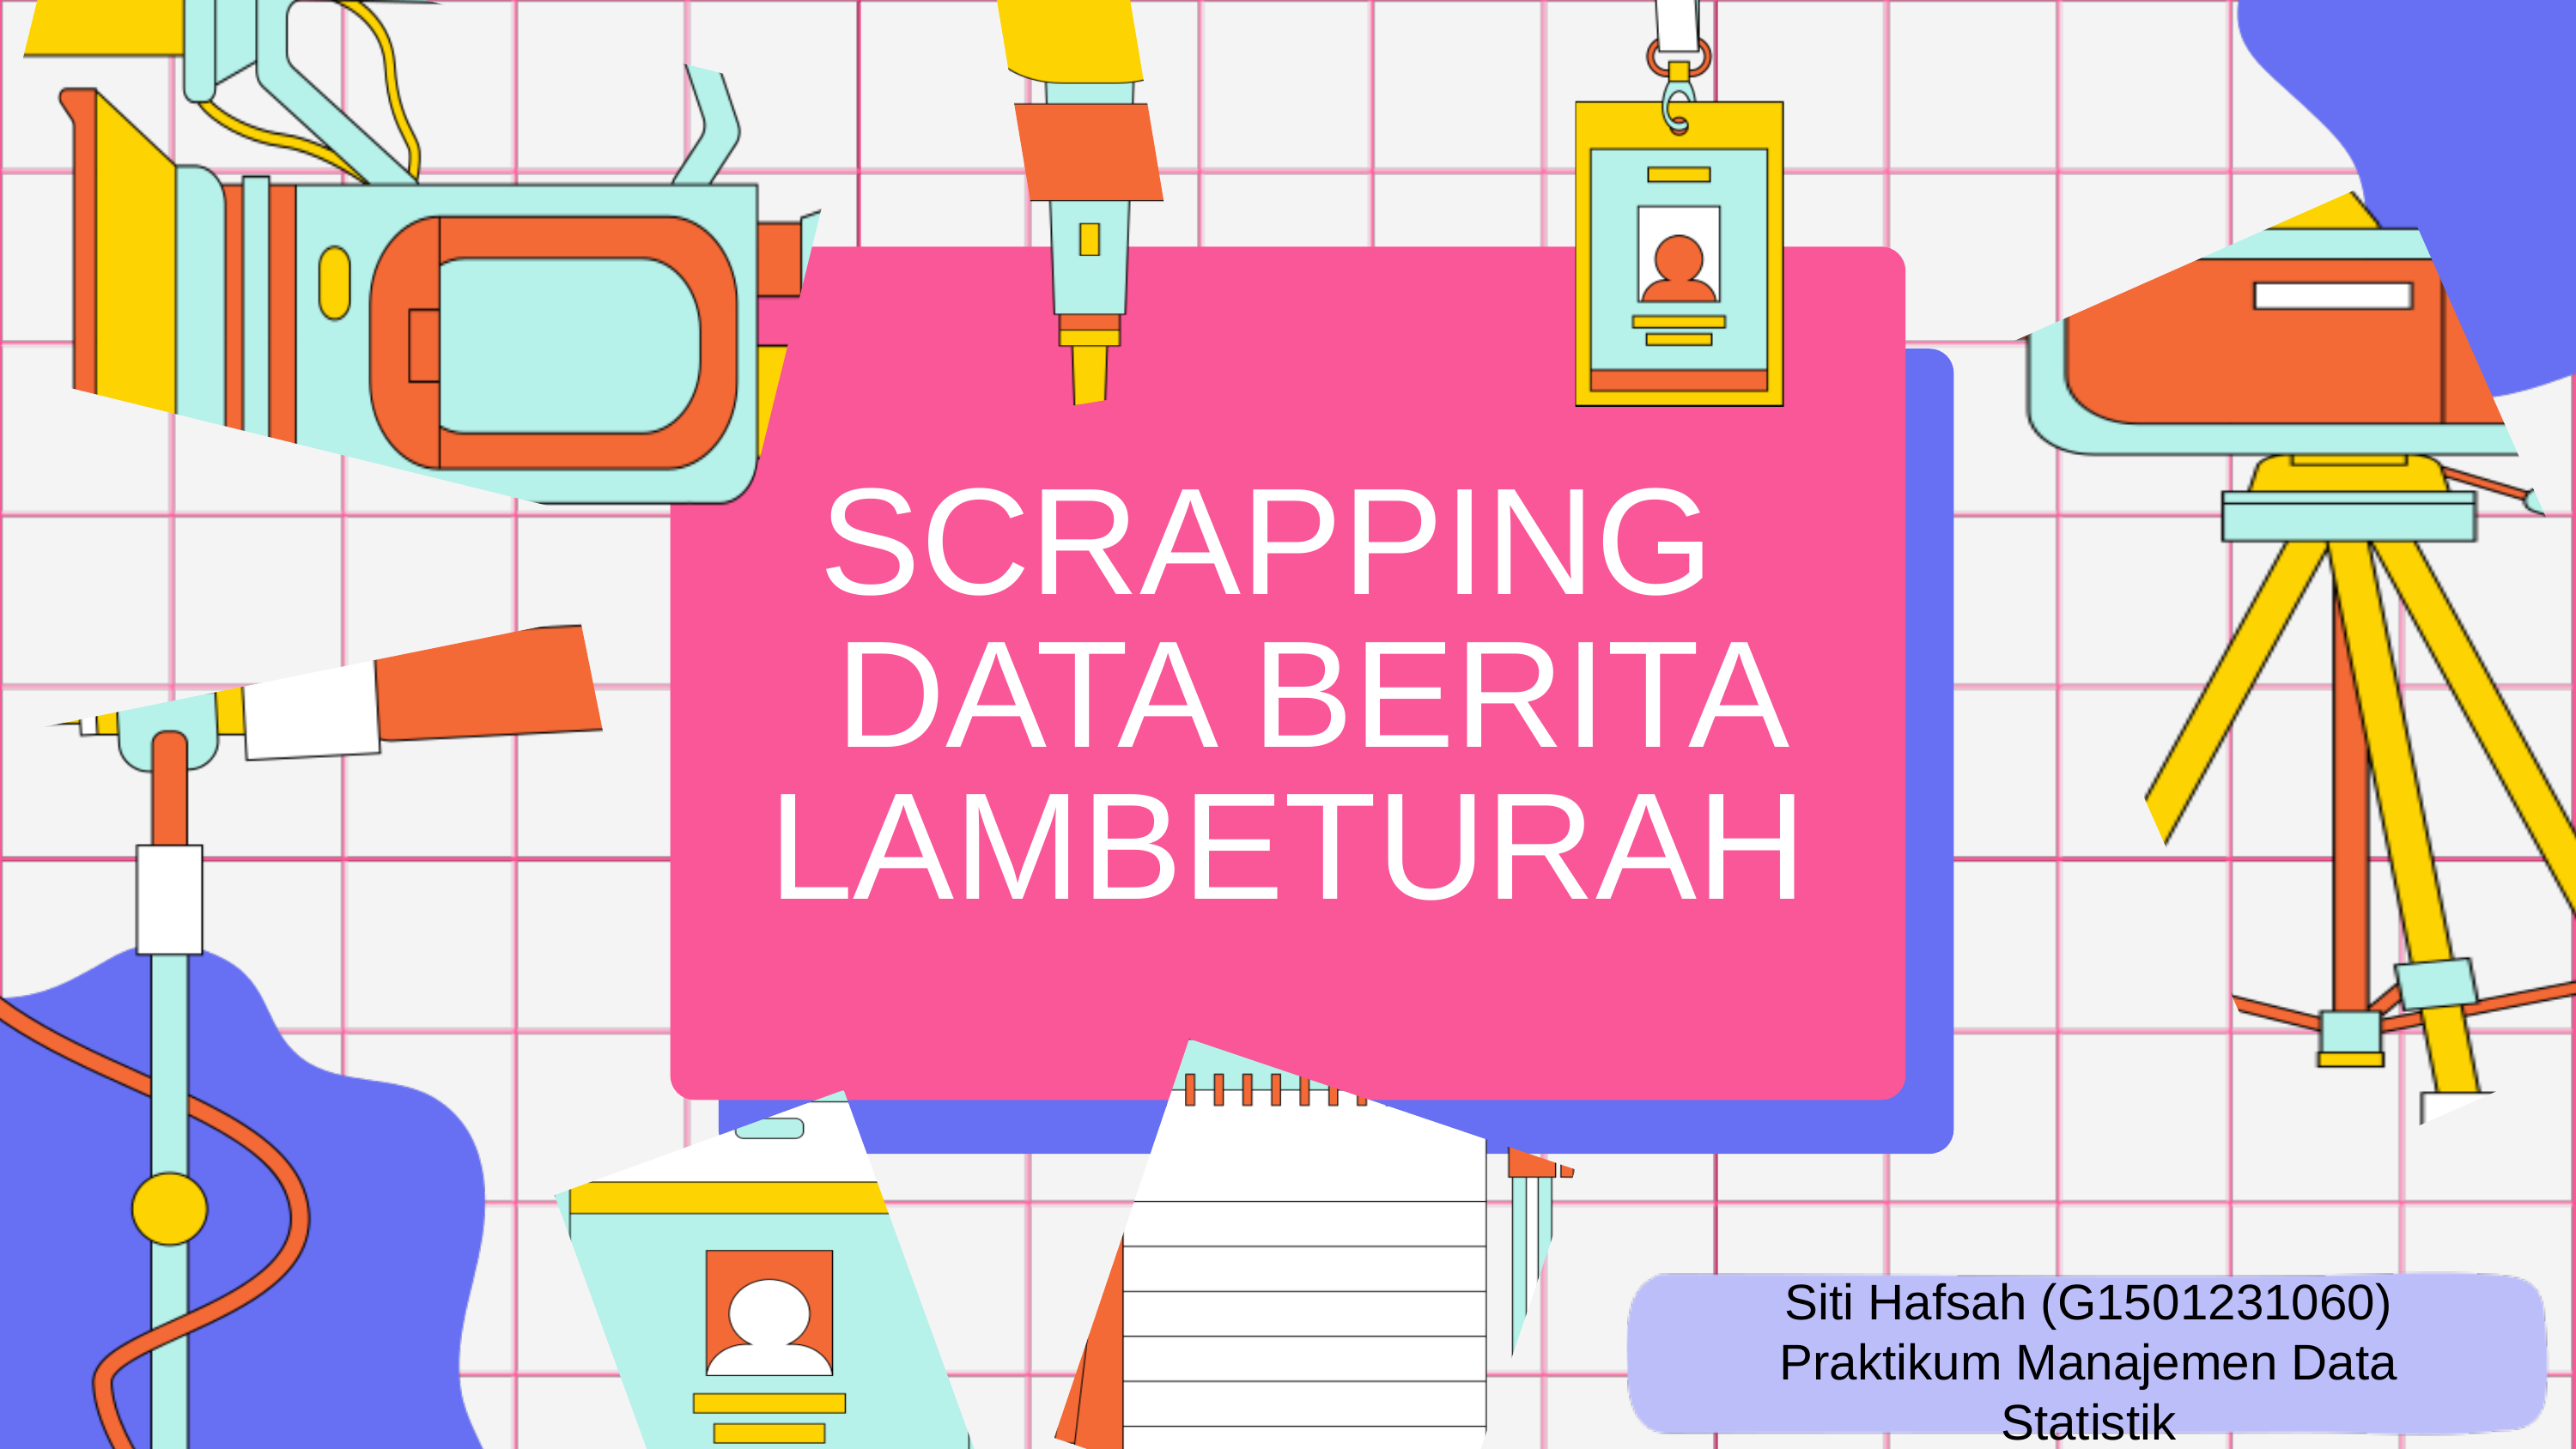

SCRAPPING
 DATA BERITA LAMBETURAH

Siti Hafsah (G1501231060)
Praktikum Manajemen Data Statistik
14 Juni 2024